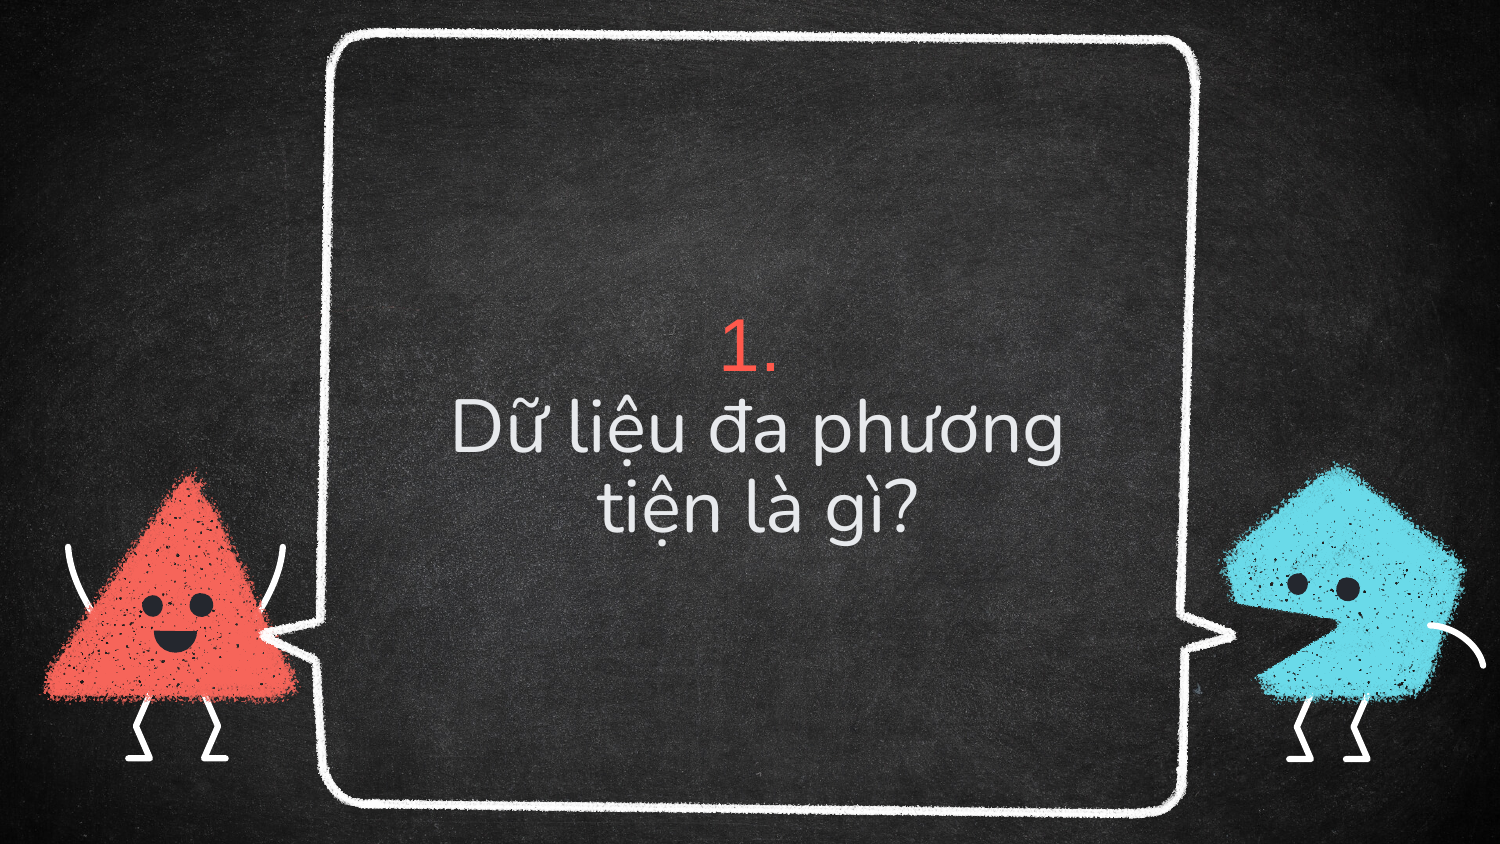

# 1.
Dữ liệu đa phương tiện là gì?